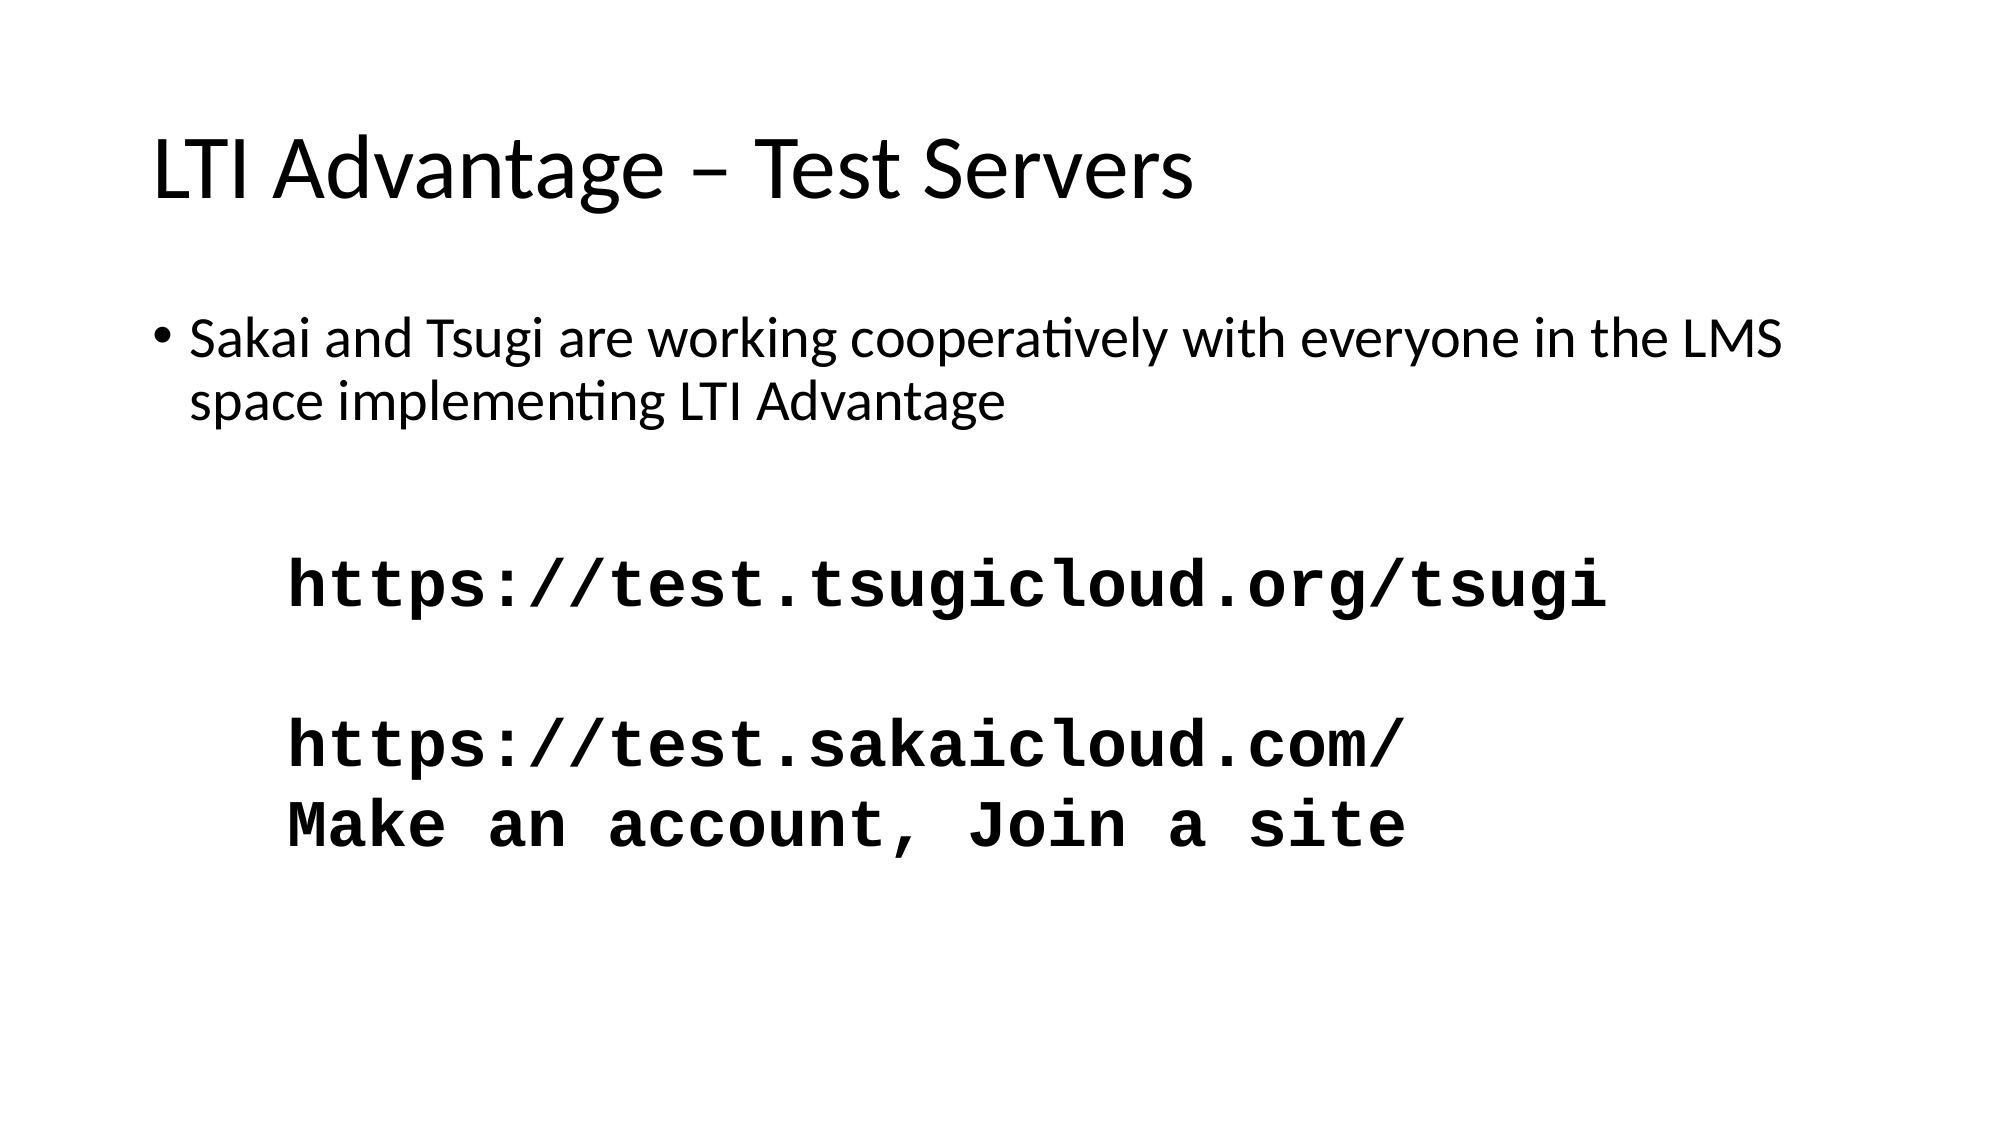

# LTI Advantage – Test Servers
Sakai and Tsugi are working cooperatively with everyone in the LMS space implementing LTI Advantage
https://test.tsugicloud.org/tsugi

https://test.sakaicloud.com/
Make an account, Join a site